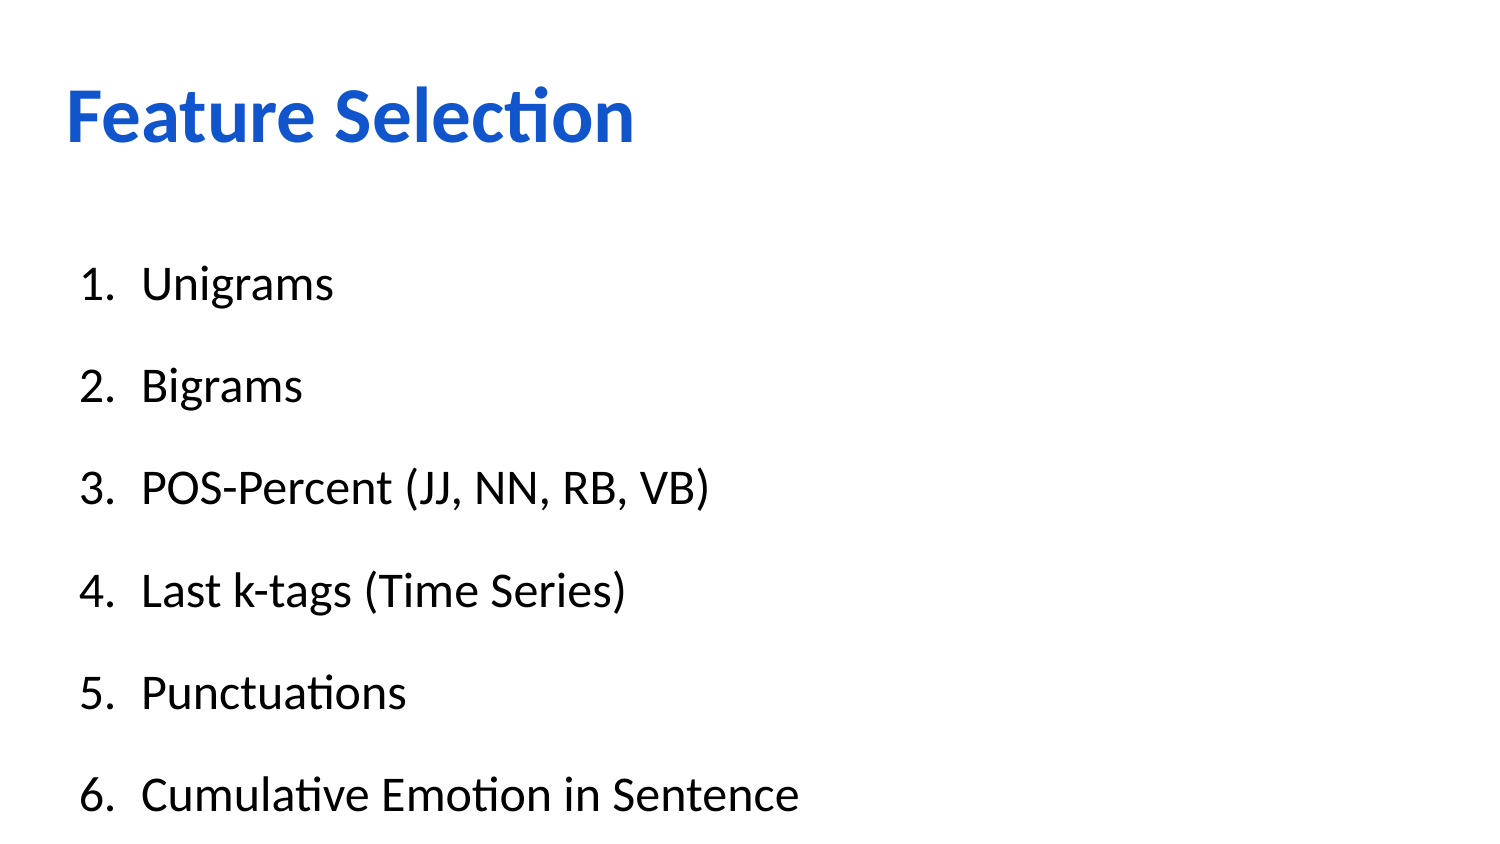

# Feature Selection

Unigrams
Bigrams
POS-Percent (JJ, NN, RB, VB)
Last k-tags (Time Series)
Punctuations
Cumulative Emotion in Sentence